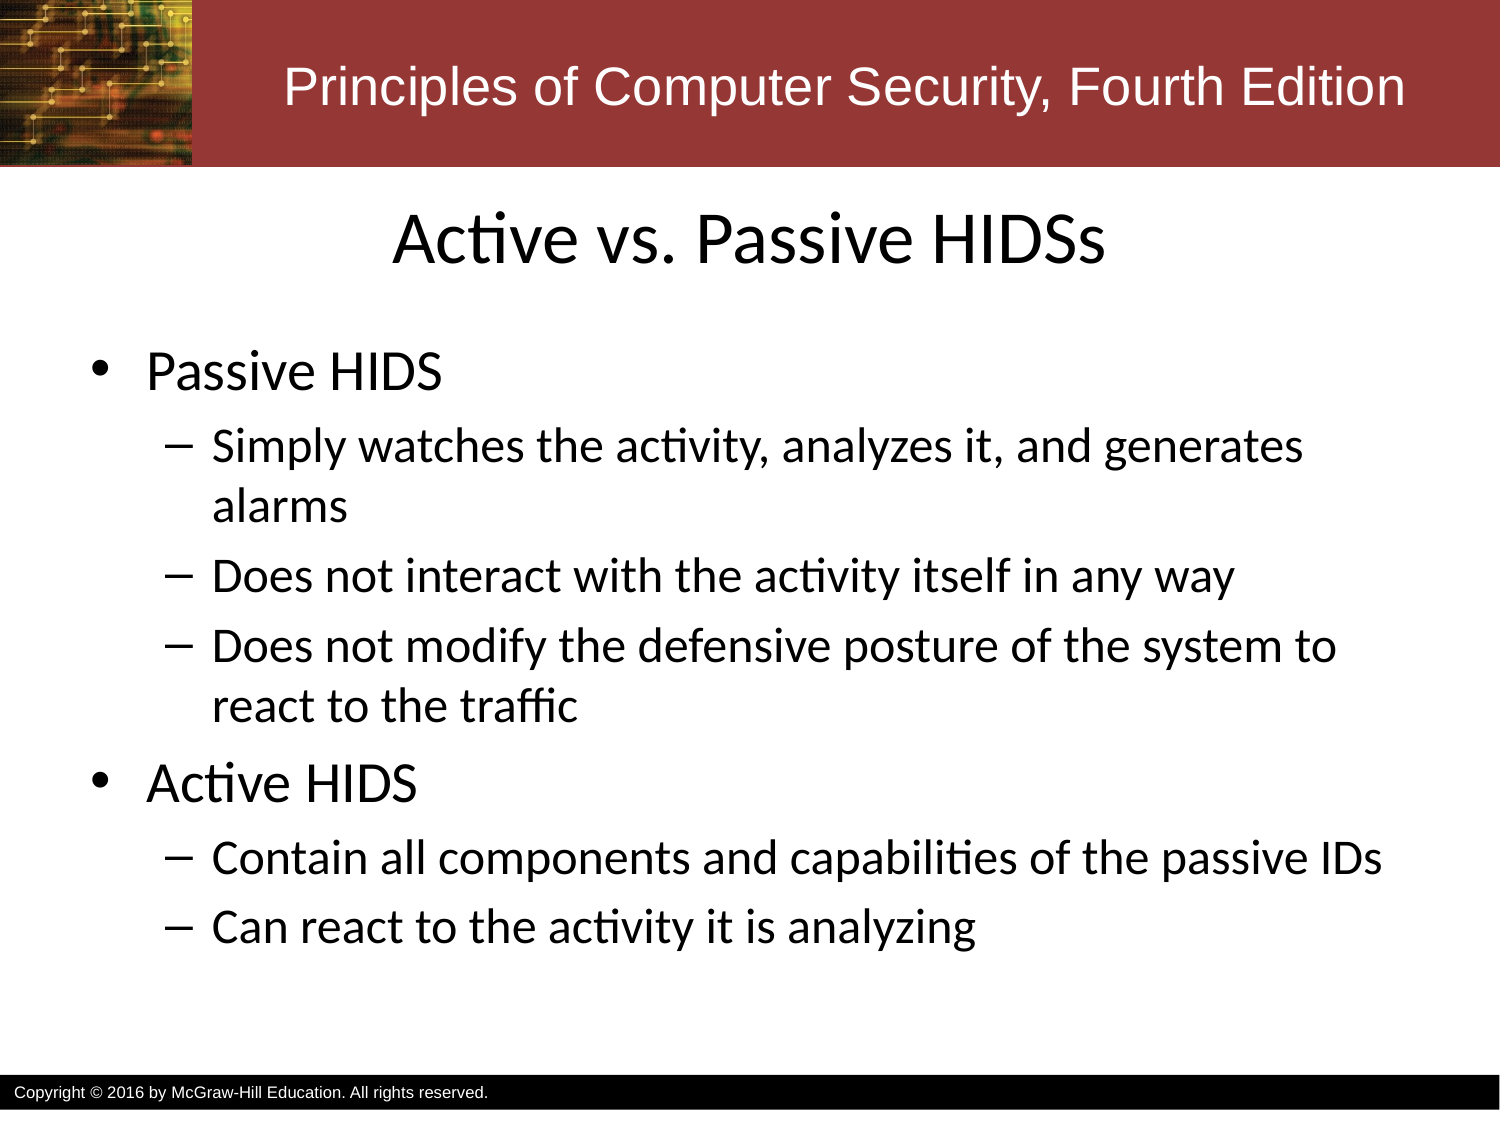

# Active vs. Passive HIDSs
Passive HIDS
Simply watches the activity, analyzes it, and generates alarms
Does not interact with the activity itself in any way
Does not modify the defensive posture of the system to react to the traffic
Active HIDS
Contain all components and capabilities of the passive IDs
Can react to the activity it is analyzing